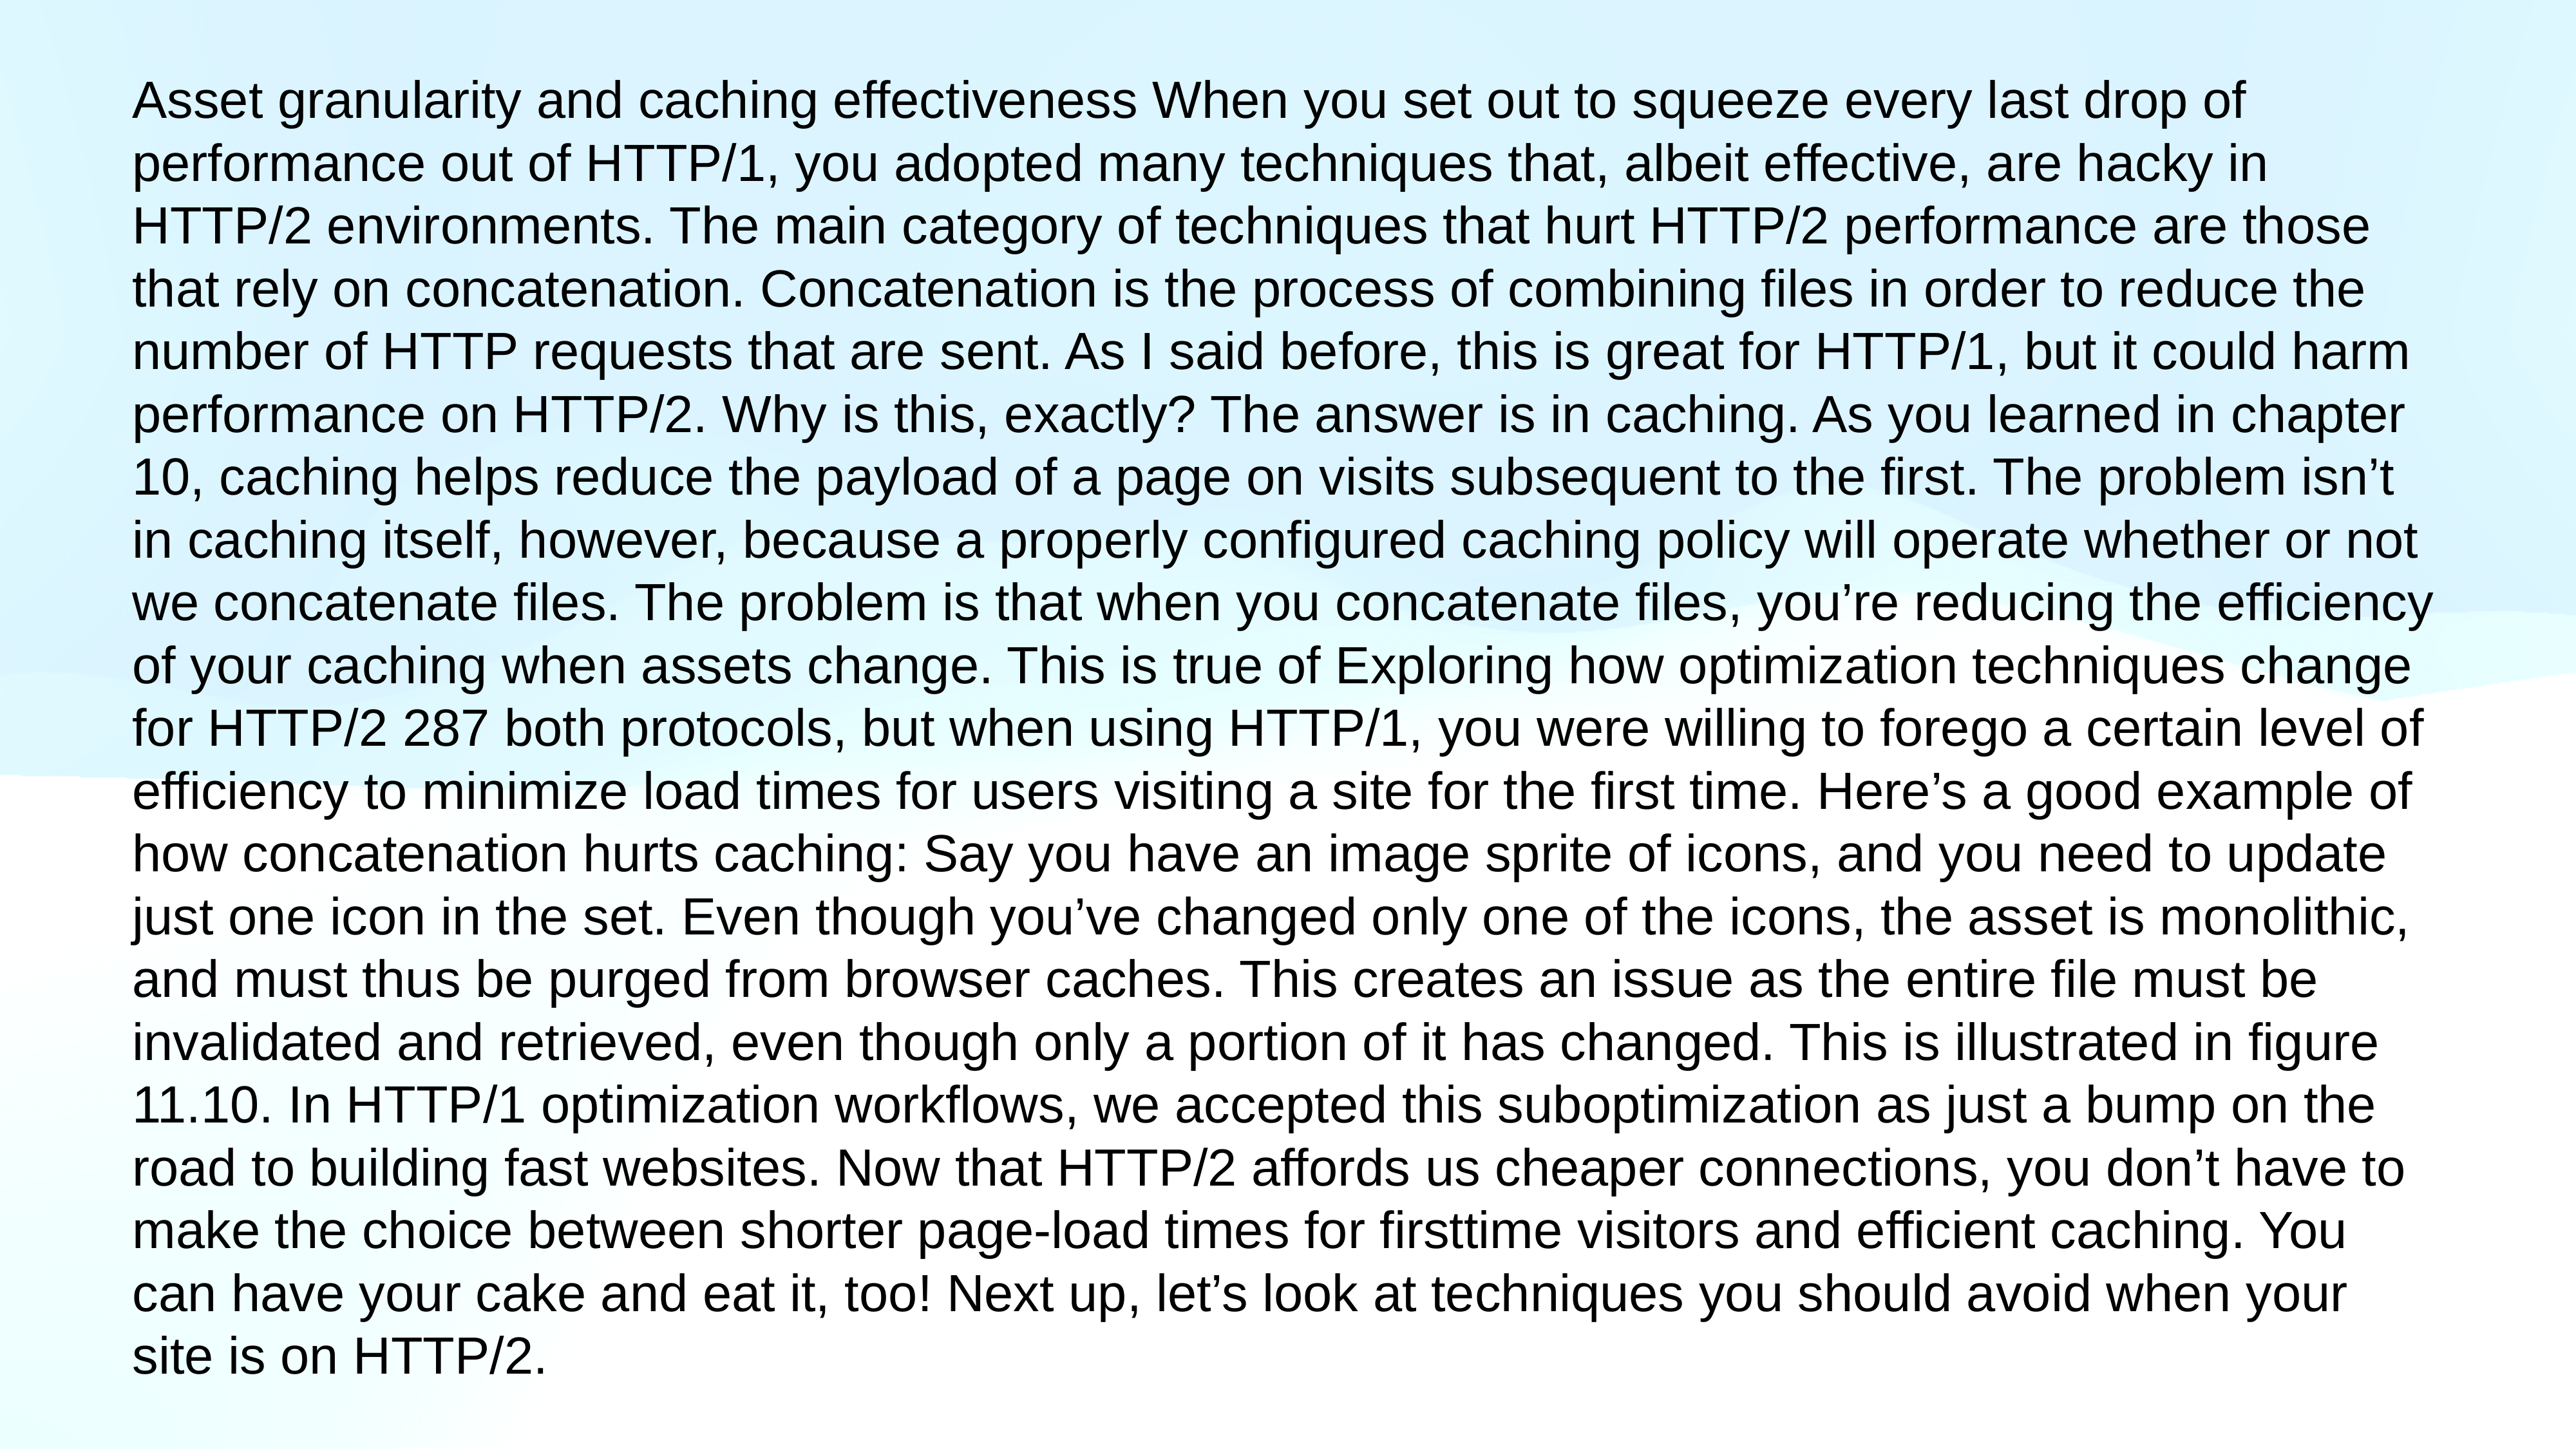

Asset granularity and caching effectiveness When you set out to squeeze every last drop of performance out of HTTP/1, you adopted many techniques that, albeit effective, are hacky in HTTP/2 environments. The main category of techniques that hurt HTTP/2 performance are those that rely on concatenation. Concatenation is the process of combining files in order to reduce the number of HTTP requests that are sent. As I said before, this is great for HTTP/1, but it could harm performance on HTTP/2. Why is this, exactly? The answer is in caching. As you learned in chapter 10, caching helps reduce the payload of a page on visits subsequent to the first. The problem isn’t in caching itself, however, because a properly configured caching policy will operate whether or not we concatenate files. The problem is that when you concatenate files, you’re reducing the efficiency of your caching when assets change. This is true of Exploring how optimization techniques change for HTTP/2 287 both protocols, but when using HTTP/1, you were willing to forego a certain level of efficiency to minimize load times for users visiting a site for the first time. Here’s a good example of how concatenation hurts caching: Say you have an image sprite of icons, and you need to update just one icon in the set. Even though you’ve changed only one of the icons, the asset is monolithic, and must thus be purged from browser caches. This creates an issue as the entire file must be invalidated and retrieved, even though only a portion of it has changed. This is illustrated in figure 11.10. In HTTP/1 optimization workflows, we accepted this suboptimization as just a bump on the road to building fast websites. Now that HTTP/2 affords us cheaper connections, you don’t have to make the choice between shorter page-load times for firsttime visitors and efficient caching. You can have your cake and eat it, too! Next up, let’s look at techniques you should avoid when your site is on HTTP/2.